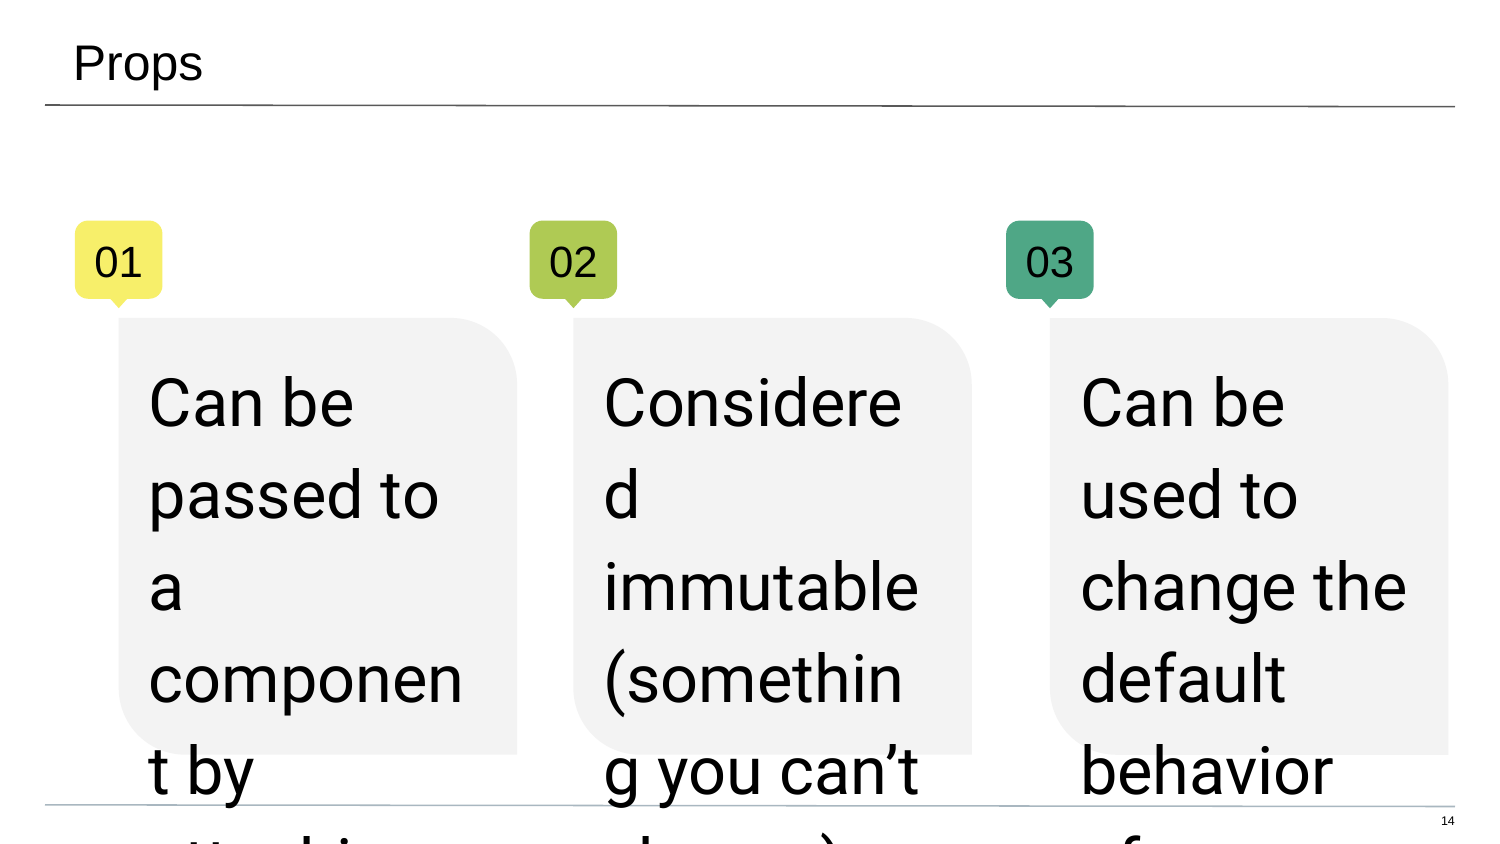

# Props

Can be passed to a component by attaching attributes to the JSX that render the component, similar to how you attach attributes to HTML elements.
Considered immutable (something you can’t change).
Can be used to change the default behavior of a component.

14